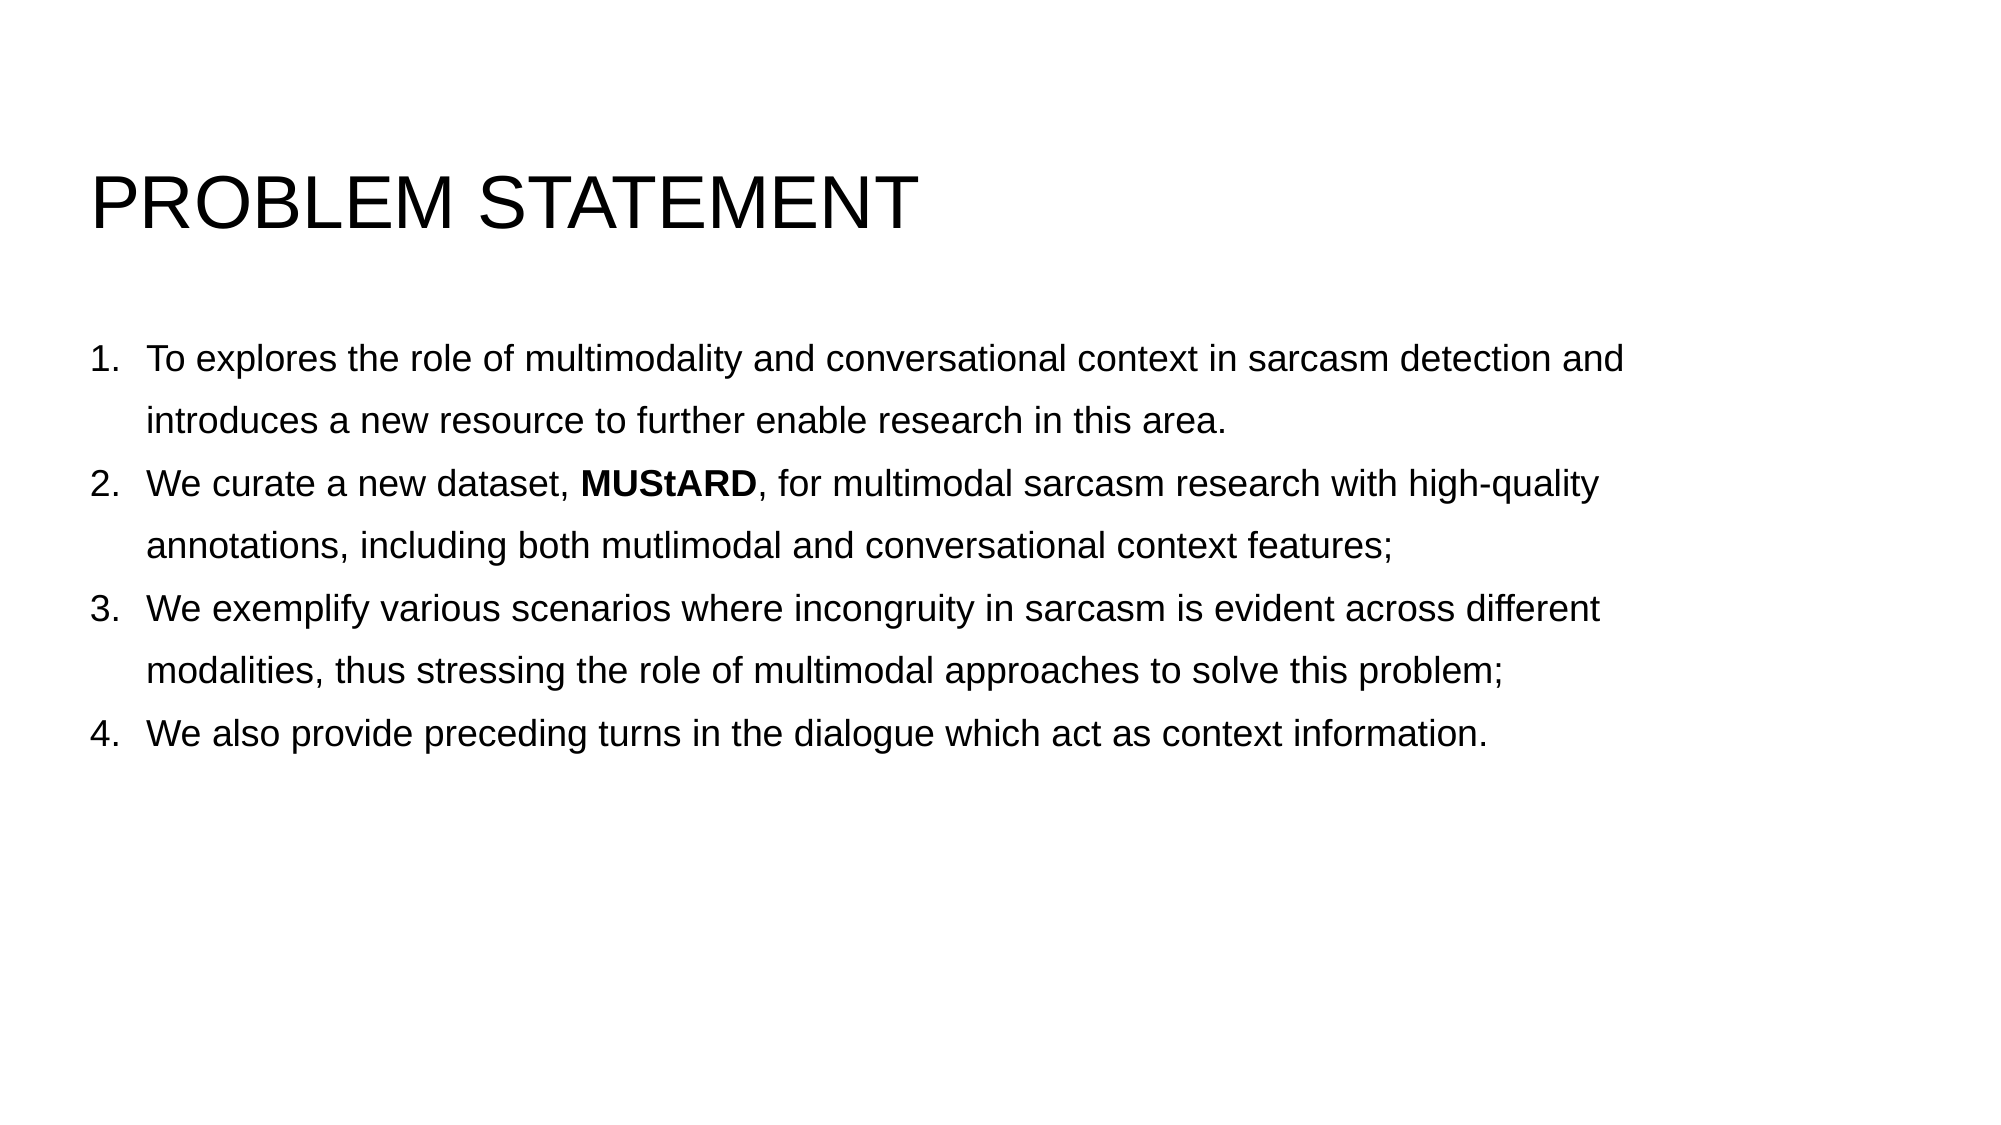

# Problem statement
To explores the role of multimodality and conversational context in sarcasm detection and introduces a new resource to further enable research in this area.
We curate a new dataset, MUStARD, for multimodal sarcasm research with high-quality annotations, including both mutlimodal and conversational context features;
We exemplify various scenarios where incongruity in sarcasm is evident across different modalities, thus stressing the role of multimodal approaches to solve this problem;
We also provide preceding turns in the dialogue which act as context information.